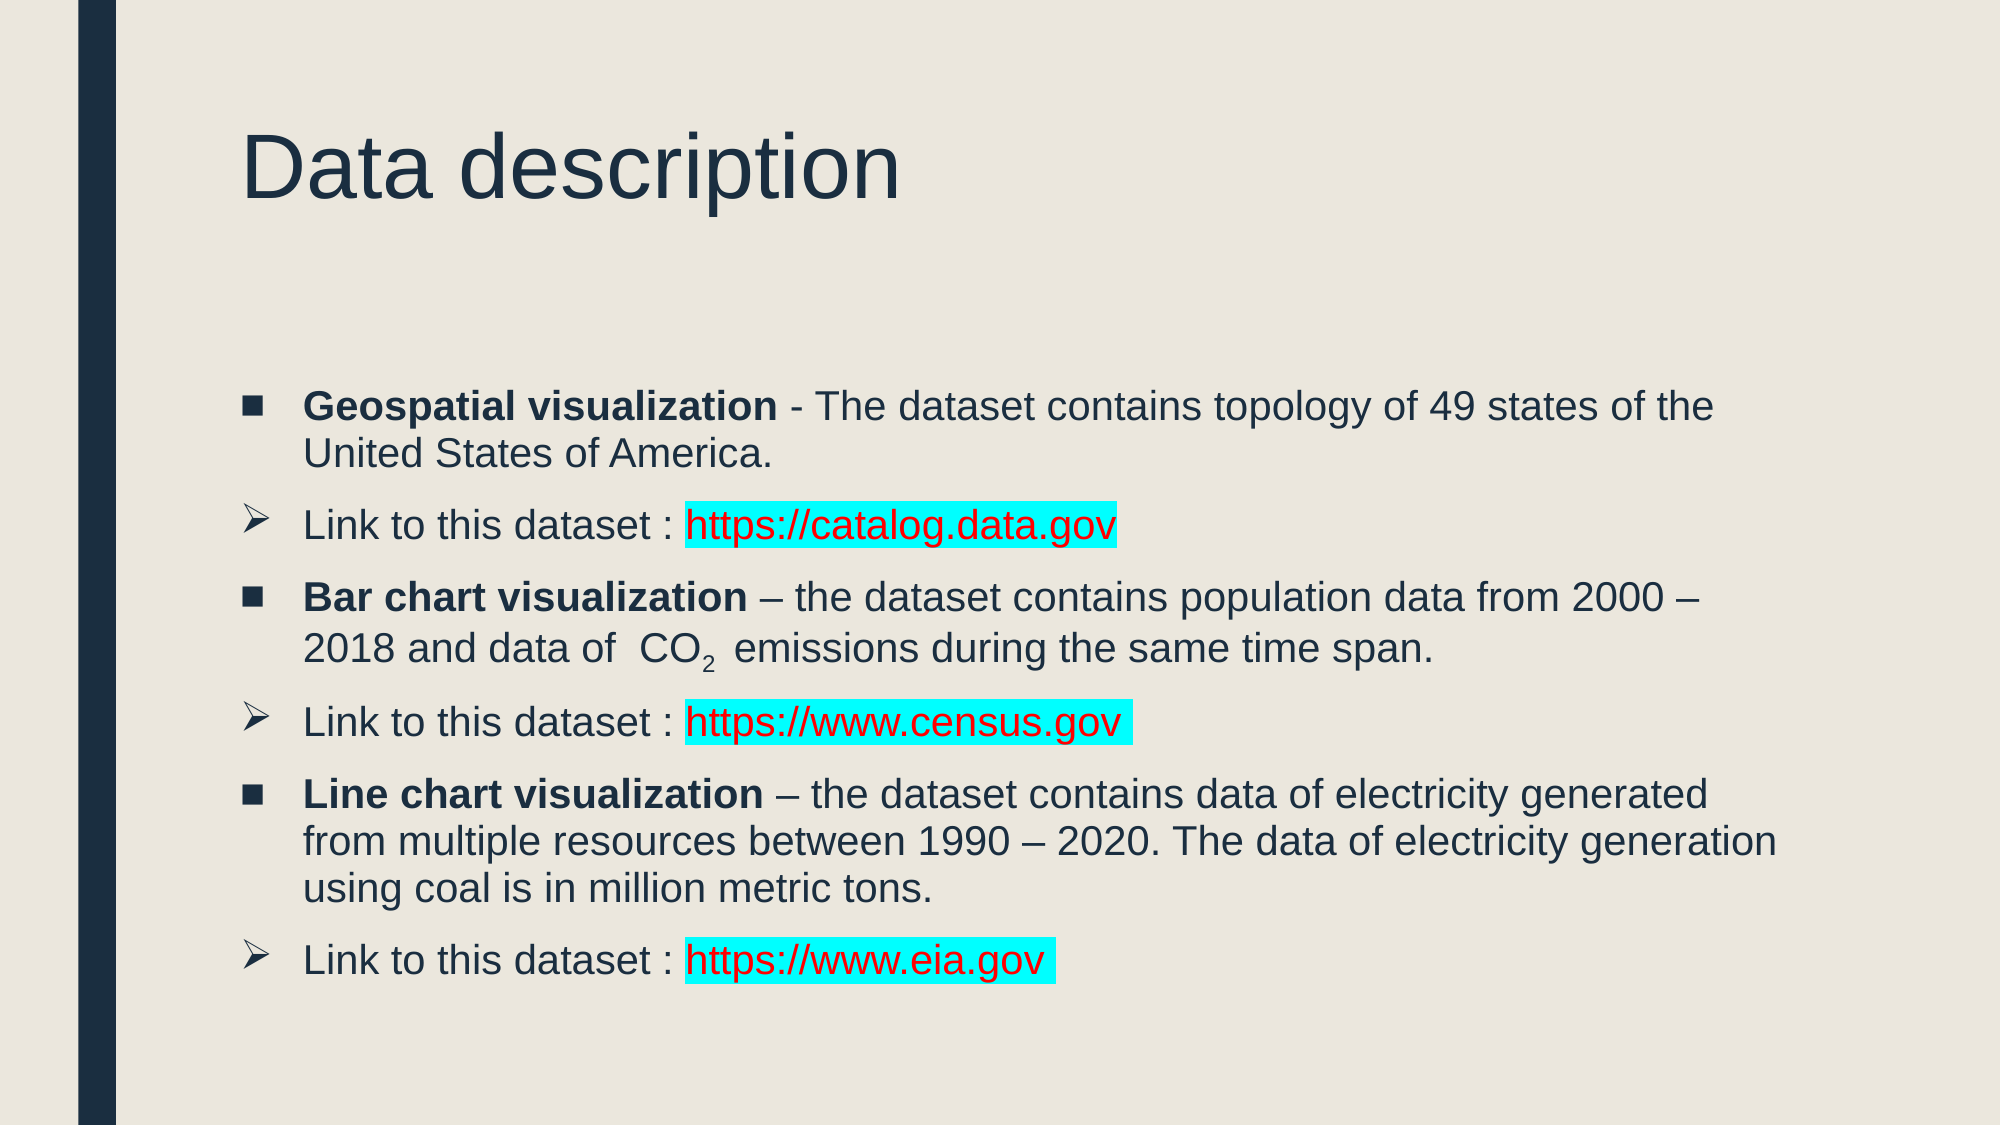

# Data description
Geospatial visualization - The dataset contains topology of 49 states of the United States of America.
Link to this dataset : https://catalog.data.gov
Bar chart visualization – the dataset contains population data from 2000 – 2018 and data of  CO2  emissions during the same time span.
Link to this dataset : https://www.census.gov
Line chart visualization – the dataset contains data of electricity generated from multiple resources between 1990 – 2020. The data of electricity generation using coal is in million metric tons.
Link to this dataset : https://www.eia.gov